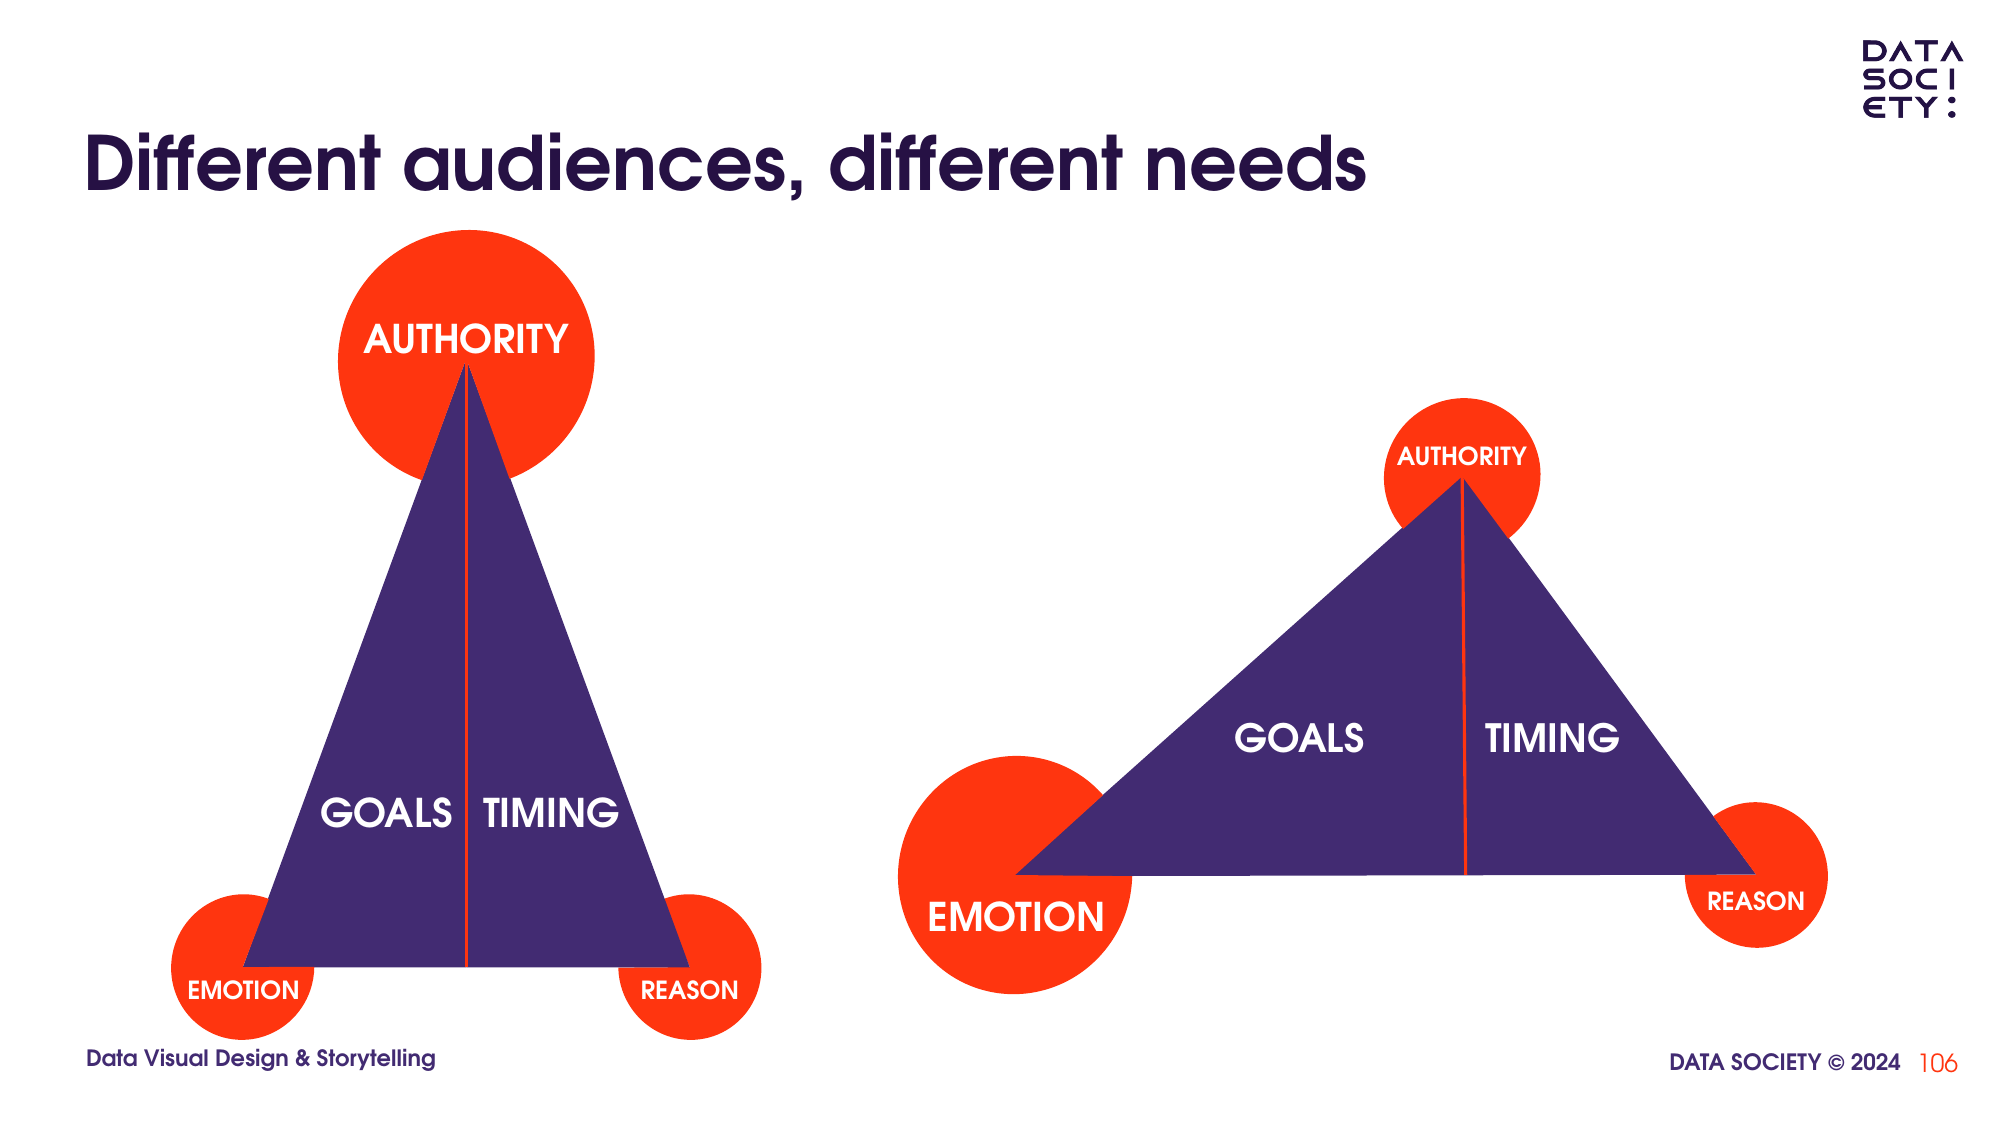

# Different audiences, different needs

AUTHORITY

AUTHORITY

GOALS
TIMING

GOALS
TIMING

REASON
EMOTION

REASON
EMOTION

106